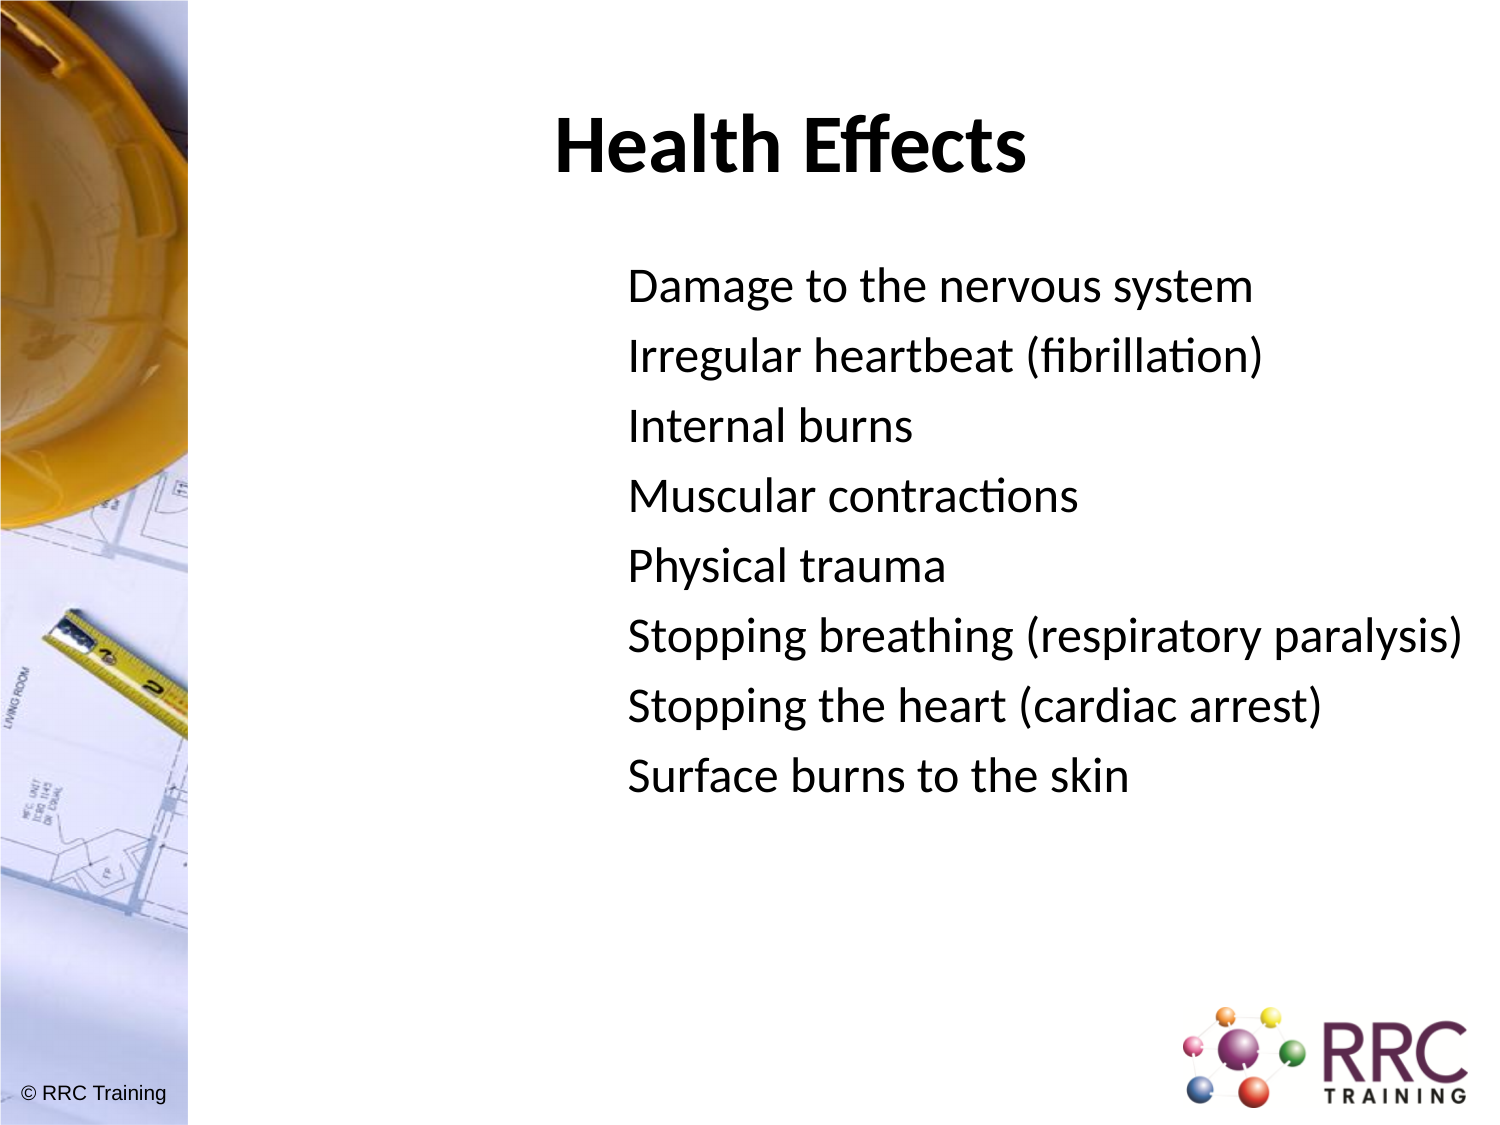

Health Effects
Damage to the nervous system
Irregular heartbeat (fibrillation)
Internal burns
Muscular contractions
Physical trauma
Stopping breathing (respiratory paralysis)
Stopping the heart (cardiac arrest)
Surface burns to the skin